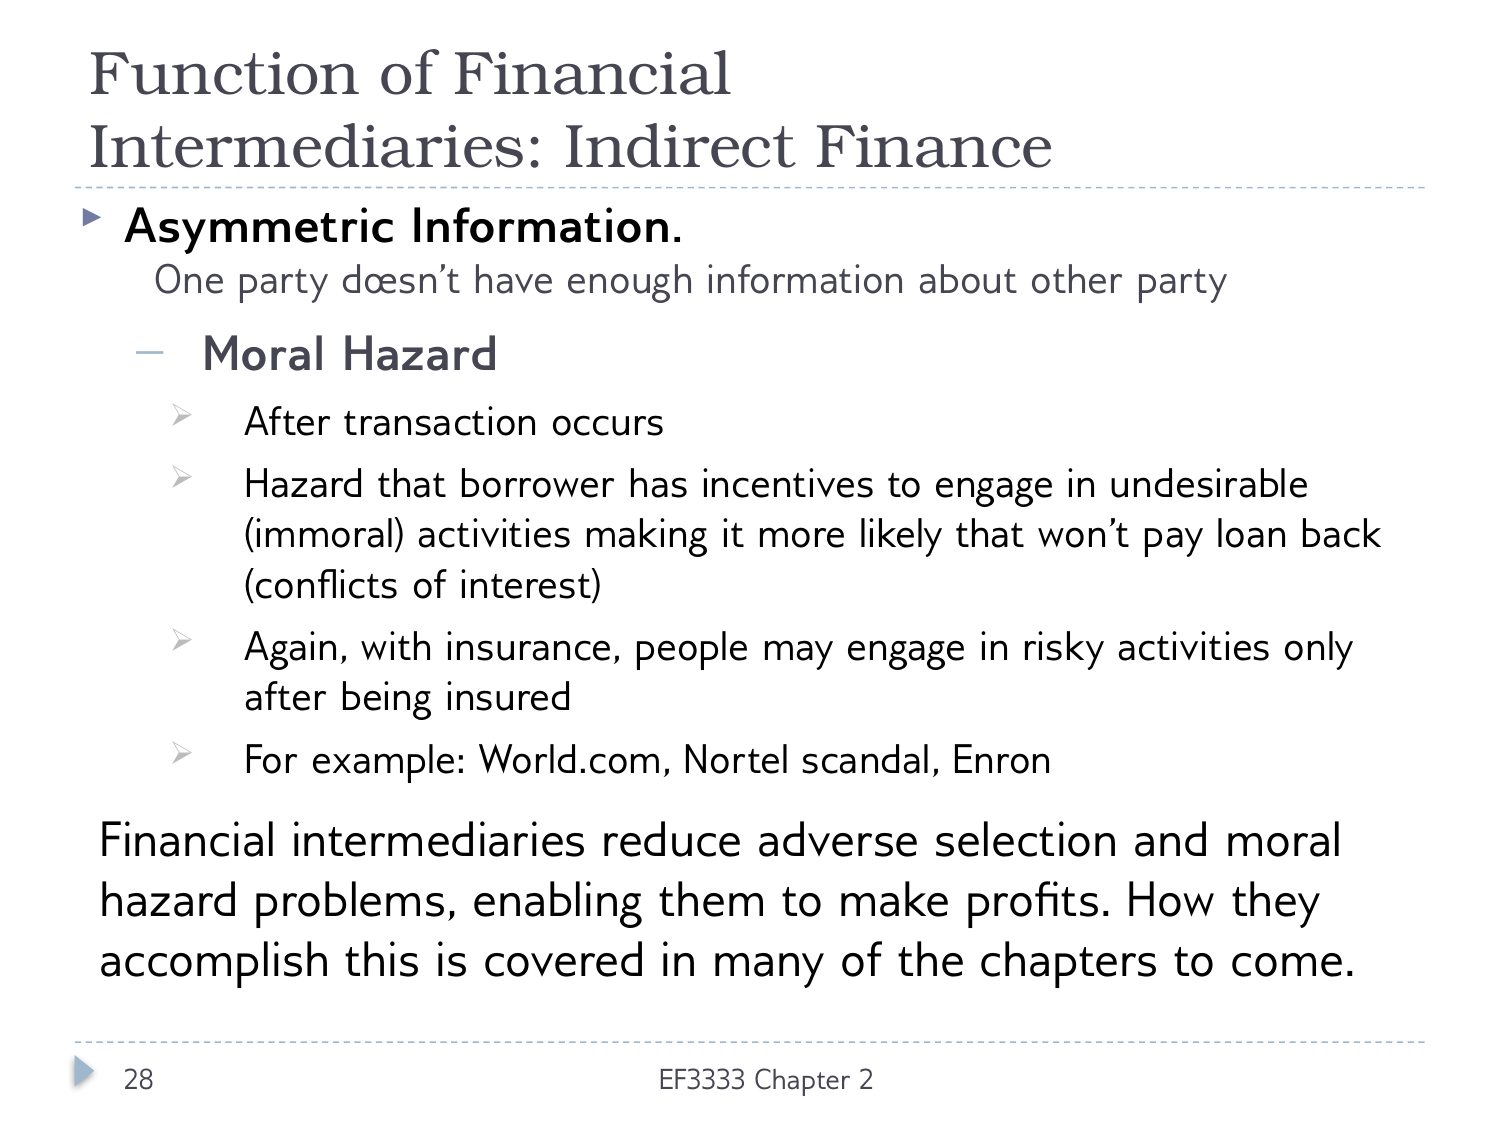

# Function of Financial Intermediaries: Indirect Finance
Asymmetric Information.
One party doesn’t have enough information about other party
Moral Hazard
After transaction occurs
Hazard that borrower has incentives to engage in undesirable (immoral) activities making it more likely that won’t pay loan back (conflicts of interest)
Again, with insurance, people may engage in risky activities only after being insured
For example: World.com, Nortel scandal, Enron
Financial intermediaries reduce adverse selection and moral hazard problems, enabling them to make profits. How they accomplish this is covered in many of the chapters to come.
28
EF3333 Chapter 2